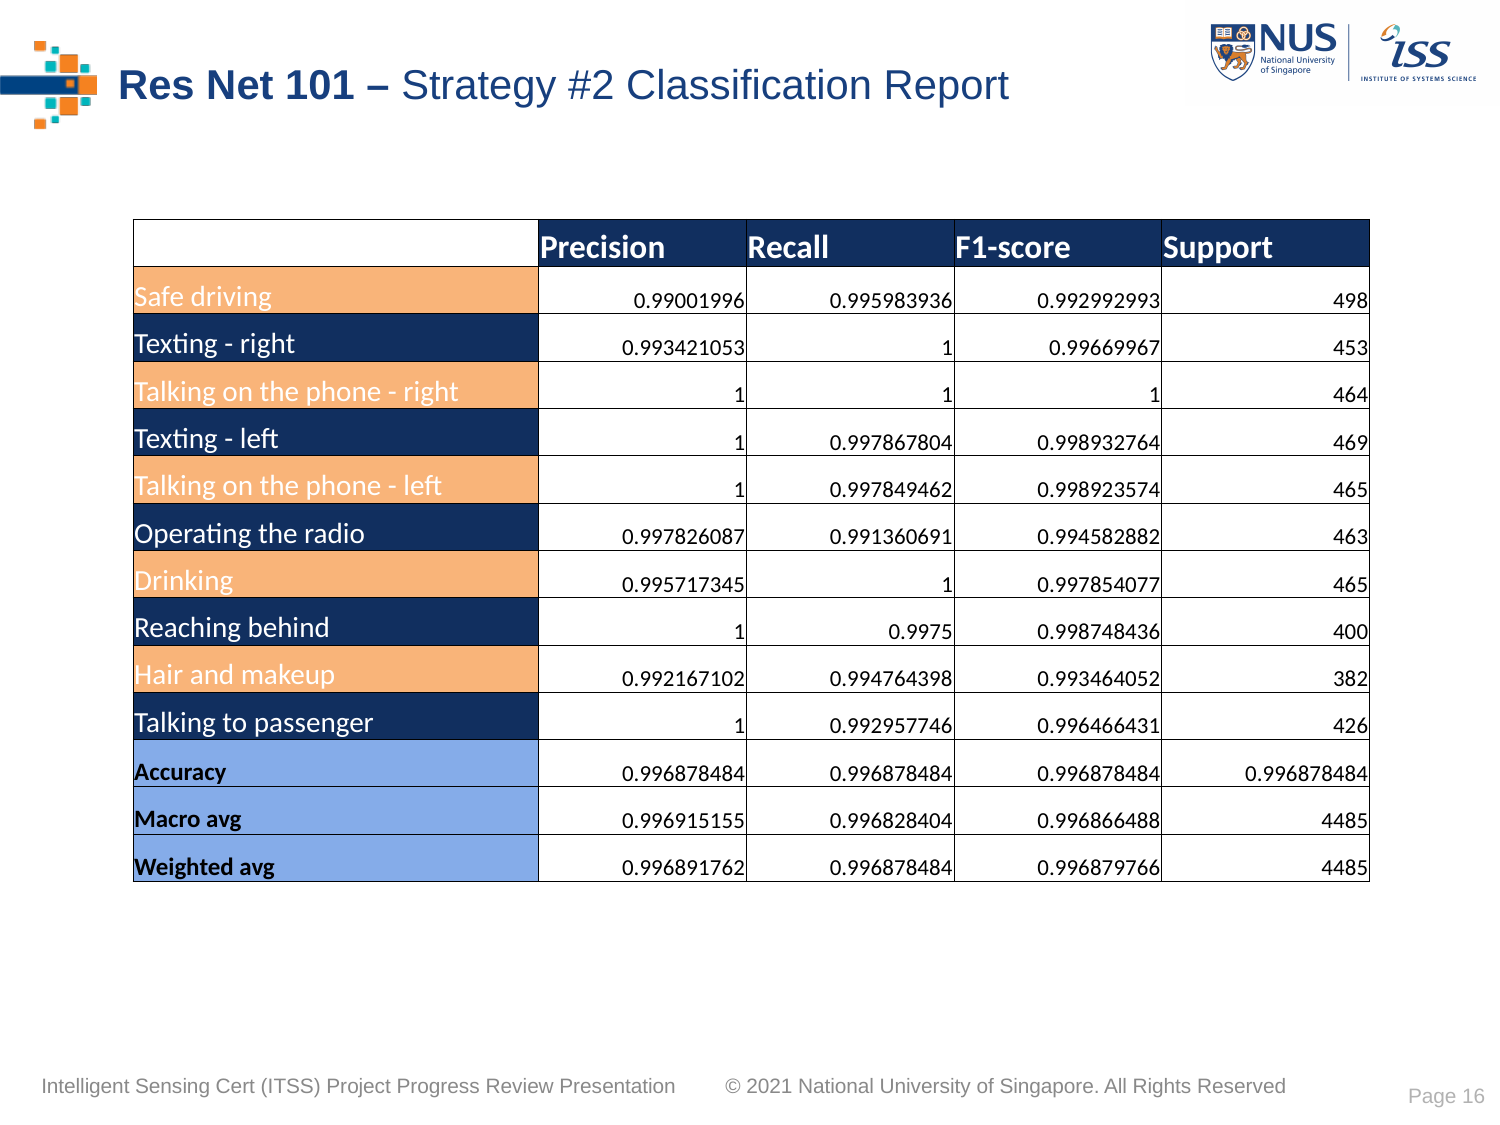

# Res Net 101 – Strategy #2 Classification Report
|  | Precision | Recall | F1-score | Support |
| --- | --- | --- | --- | --- |
| Safe driving | 0.99001996 | 0.995983936 | 0.992992993 | 498 |
| Texting - right | 0.993421053 | 1 | 0.99669967 | 453 |
| Talking on the phone - right | 1 | 1 | 1 | 464 |
| Texting - left | 1 | 0.997867804 | 0.998932764 | 469 |
| Talking on the phone - left | 1 | 0.997849462 | 0.998923574 | 465 |
| Operating the radio | 0.997826087 | 0.991360691 | 0.994582882 | 463 |
| Drinking | 0.995717345 | 1 | 0.997854077 | 465 |
| Reaching behind | 1 | 0.9975 | 0.998748436 | 400 |
| Hair and makeup | 0.992167102 | 0.994764398 | 0.993464052 | 382 |
| Talking to passenger | 1 | 0.992957746 | 0.996466431 | 426 |
| Accuracy | 0.996878484 | 0.996878484 | 0.996878484 | 0.996878484 |
| Macro avg | 0.996915155 | 0.996828404 | 0.996866488 | 4485 |
| Weighted avg | 0.996891762 | 0.996878484 | 0.996879766 | 4485 |
Page 16